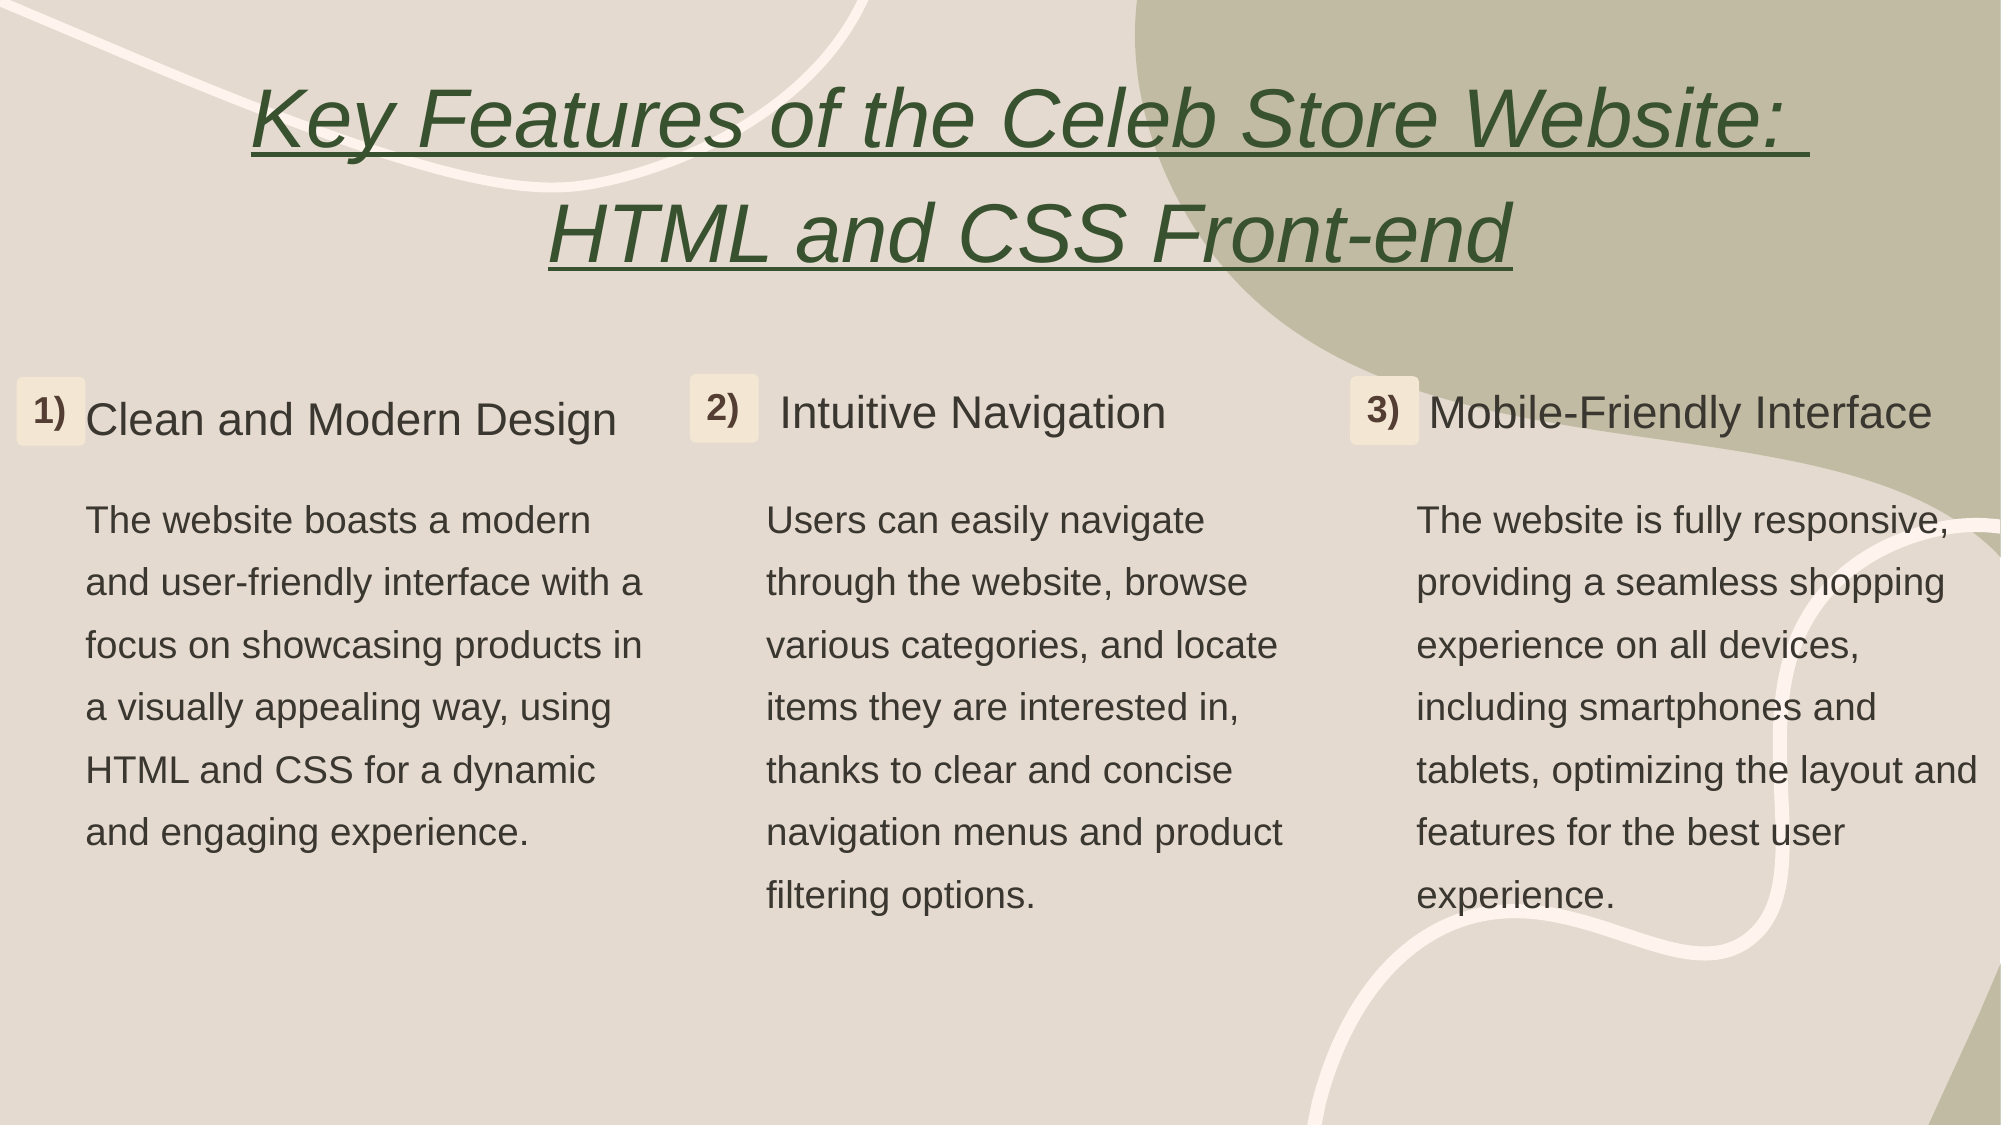

Key Features of the Celeb Store Website:
HTML and CSS Front-end
2)
3)
1)
Mobile-Friendly Interface
Intuitive Navigation
Clean and Modern Design
The website boasts a modern and user-friendly interface with a focus on showcasing products in a visually appealing way, using HTML and CSS for a dynamic and engaging experience.
Users can easily navigate through the website, browse various categories, and locate items they are interested in, thanks to clear and concise navigation menus and product filtering options.
The website is fully responsive, providing a seamless shopping experience on all devices, including smartphones and tablets, optimizing the layout and features for the best user experience.